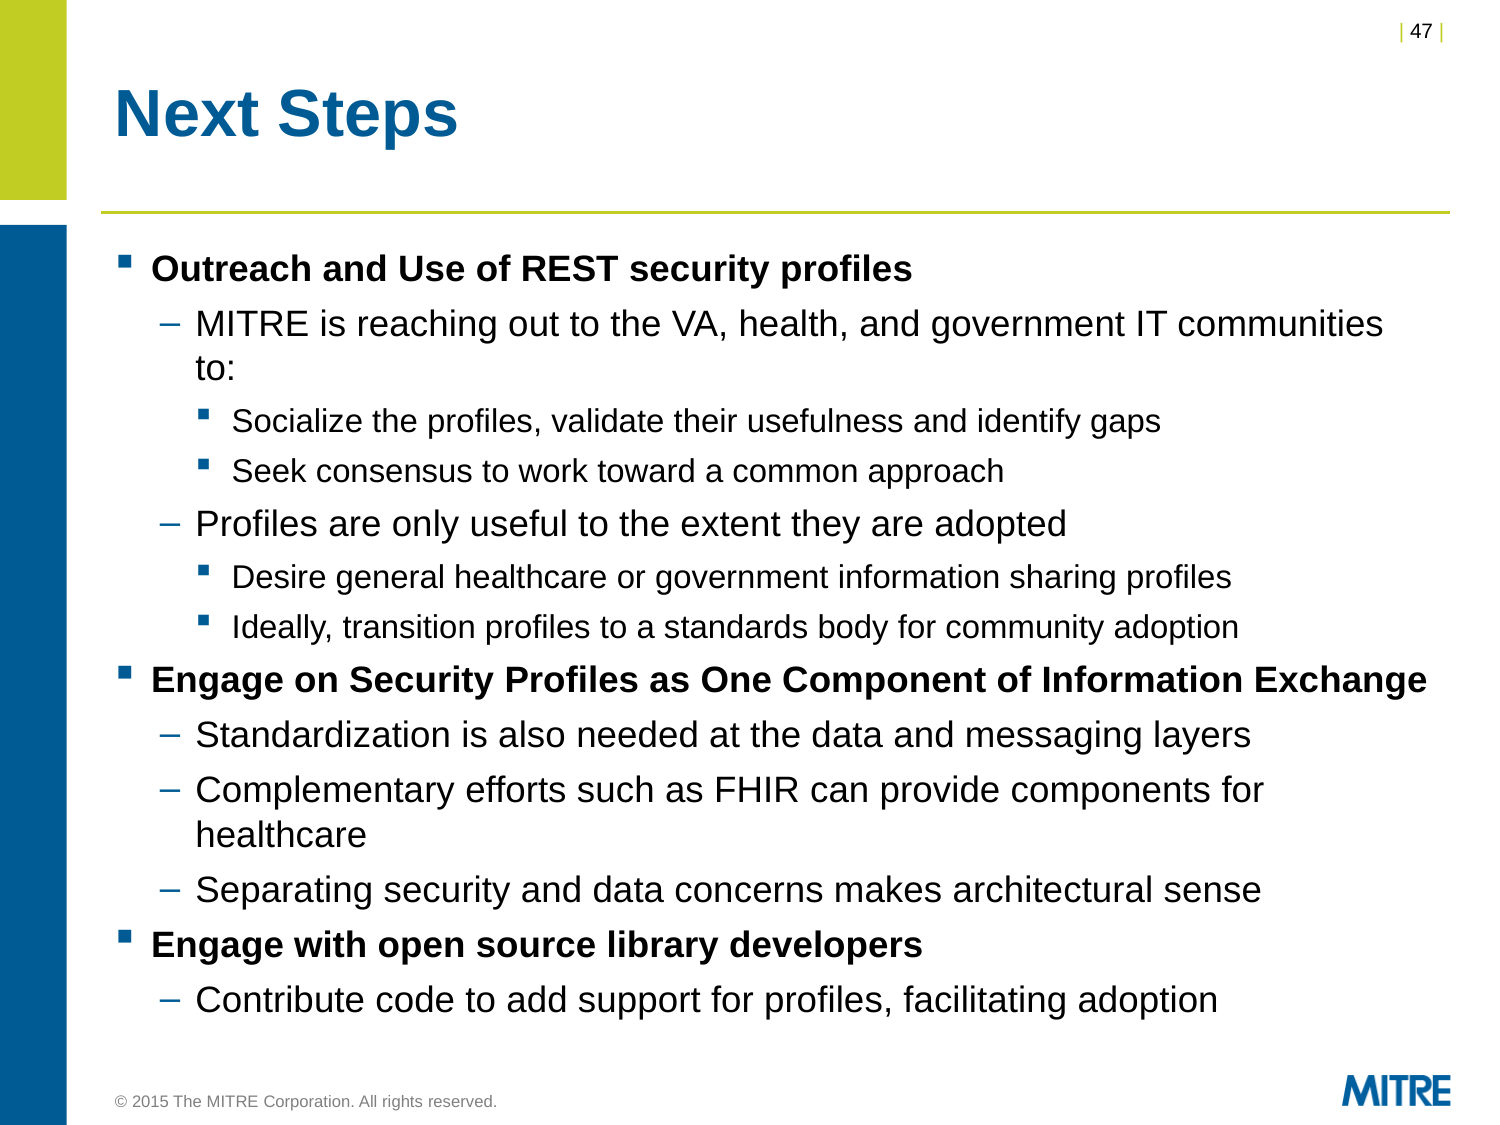

# Next Steps
Outreach and Use of REST security profiles
MITRE is reaching out to the VA, health, and government IT communities to:
Socialize the profiles, validate their usefulness and identify gaps
Seek consensus to work toward a common approach
Profiles are only useful to the extent they are adopted
Desire general healthcare or government information sharing profiles
Ideally, transition profiles to a standards body for community adoption
Engage on Security Profiles as One Component of Information Exchange
Standardization is also needed at the data and messaging layers
Complementary efforts such as FHIR can provide components for healthcare
Separating security and data concerns makes architectural sense
Engage with open source library developers
Contribute code to add support for profiles, facilitating adoption